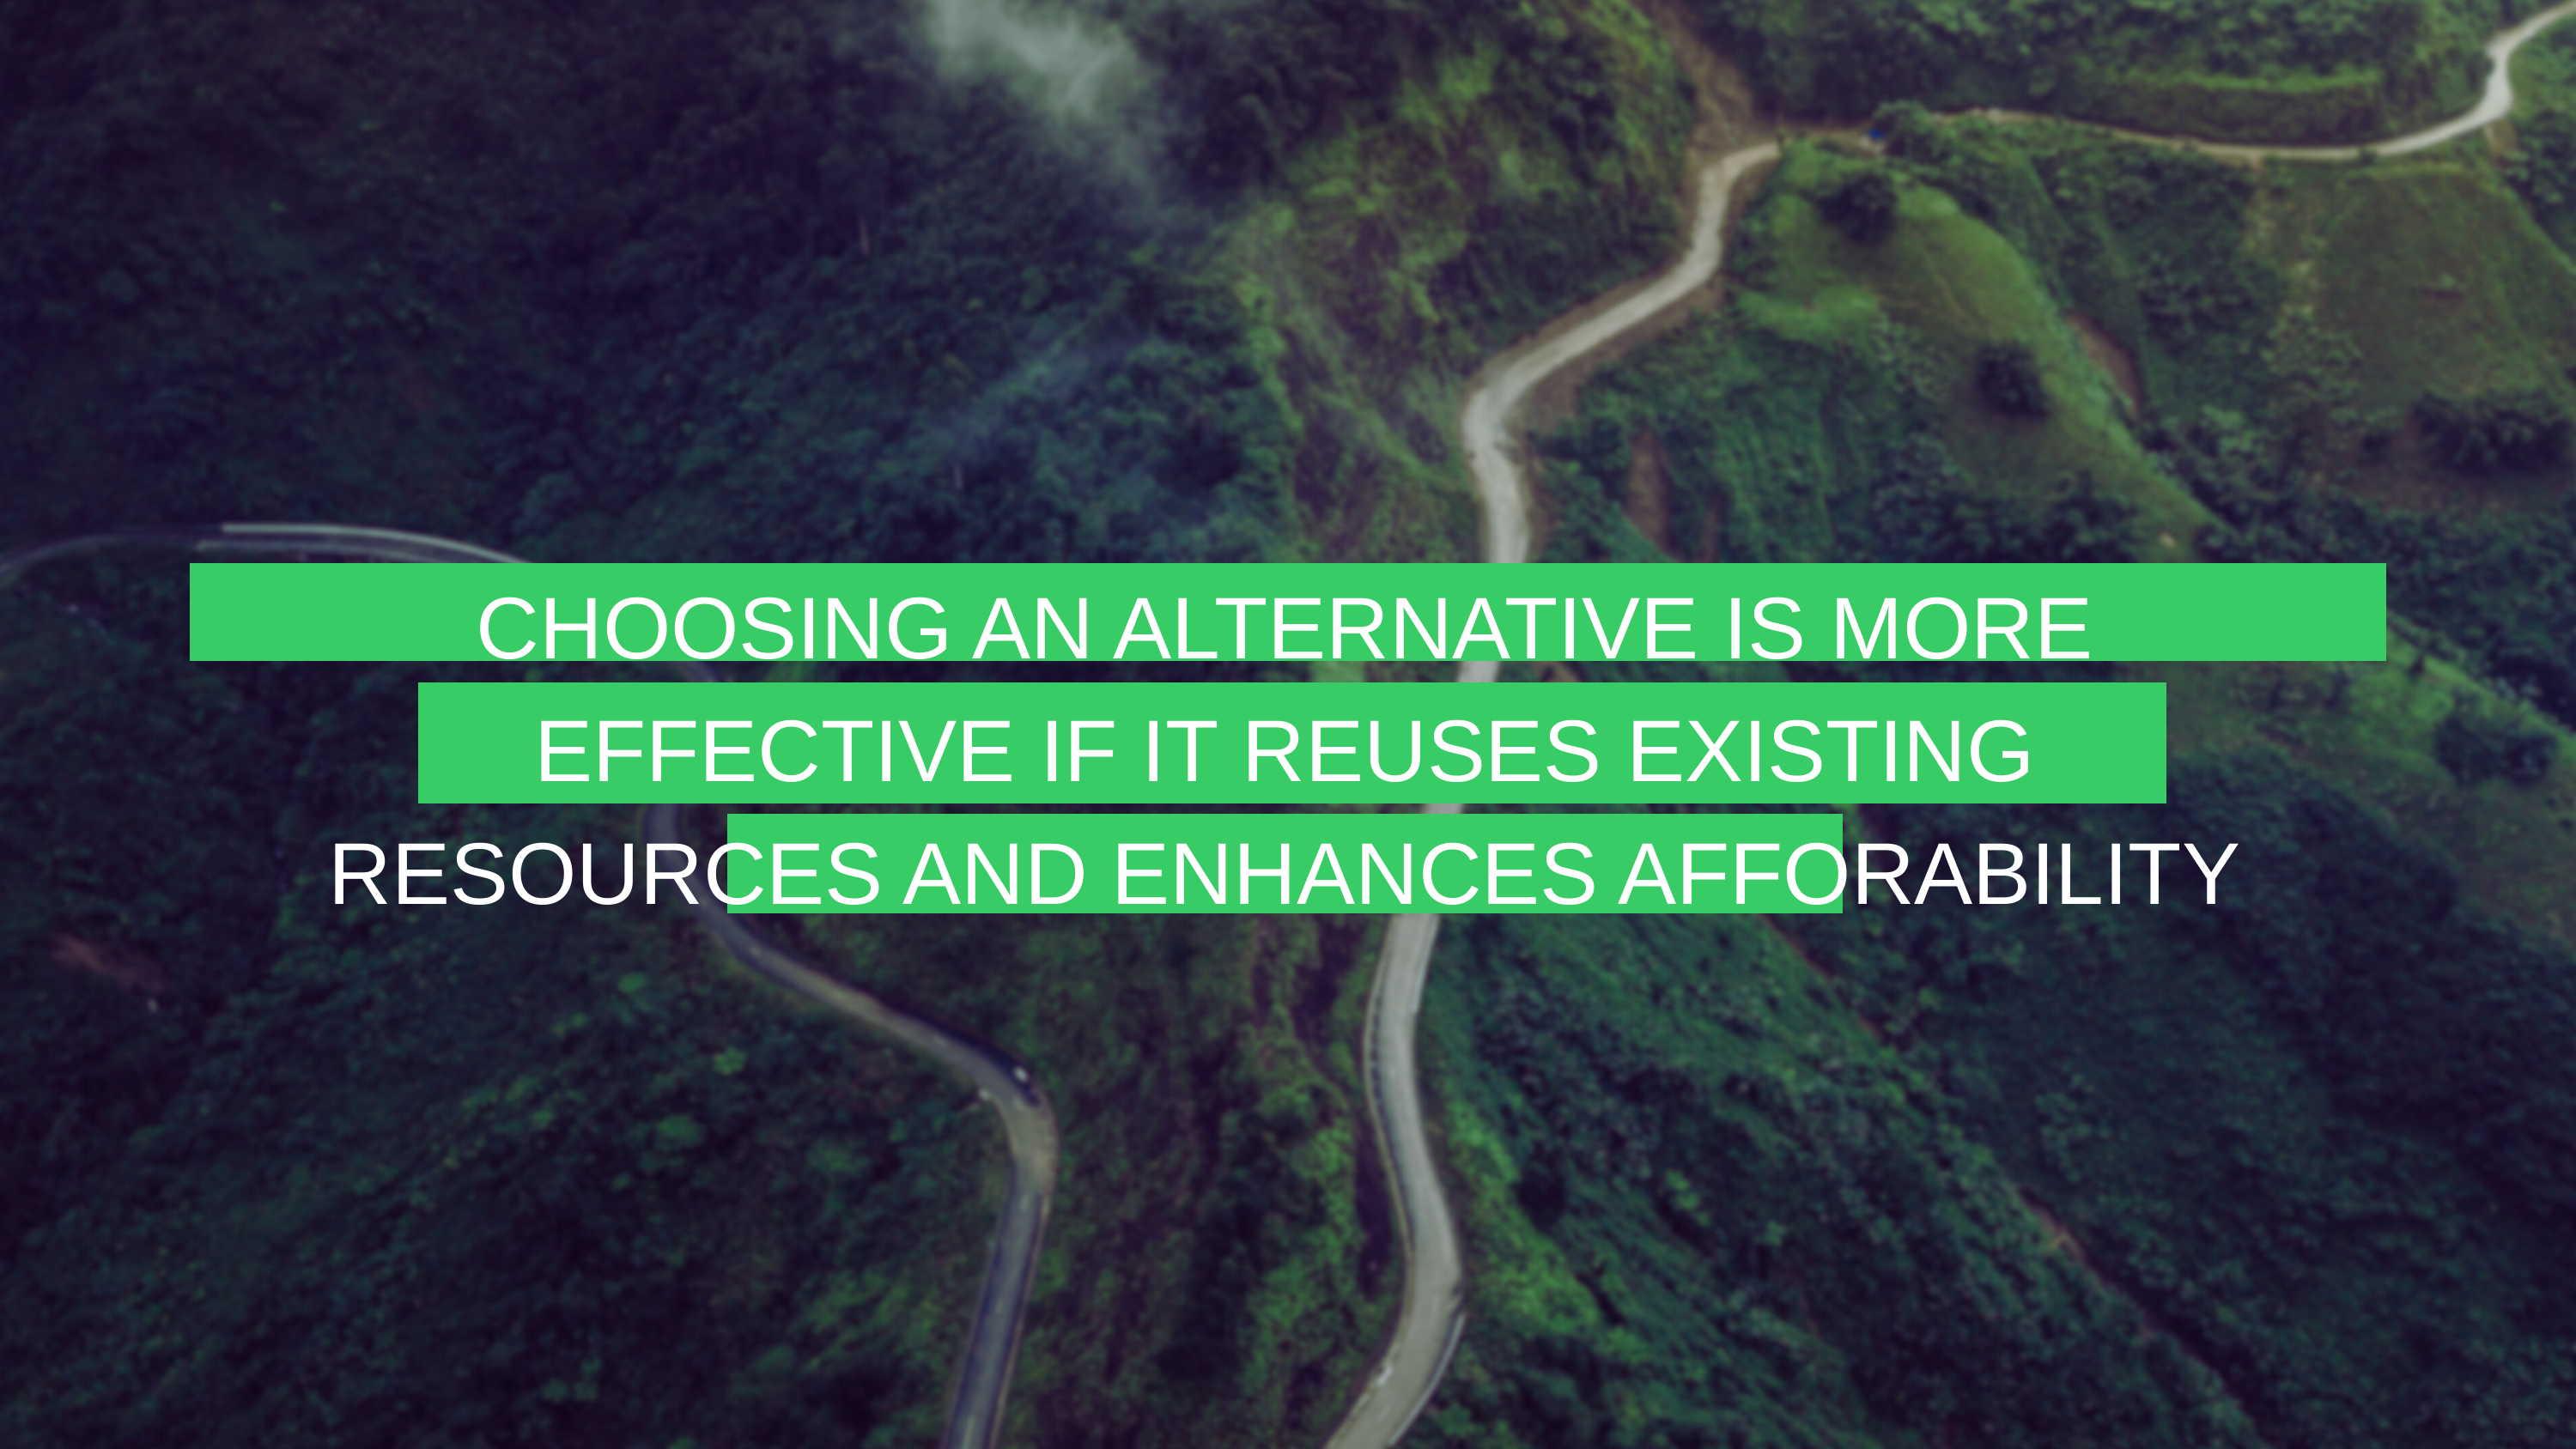

CHOOSING AN ALTERNATIVE IS MORE EFFECTIVE IF IT REUSES EXISTING RESOURCES AND ENHANCES AFFORABILITY